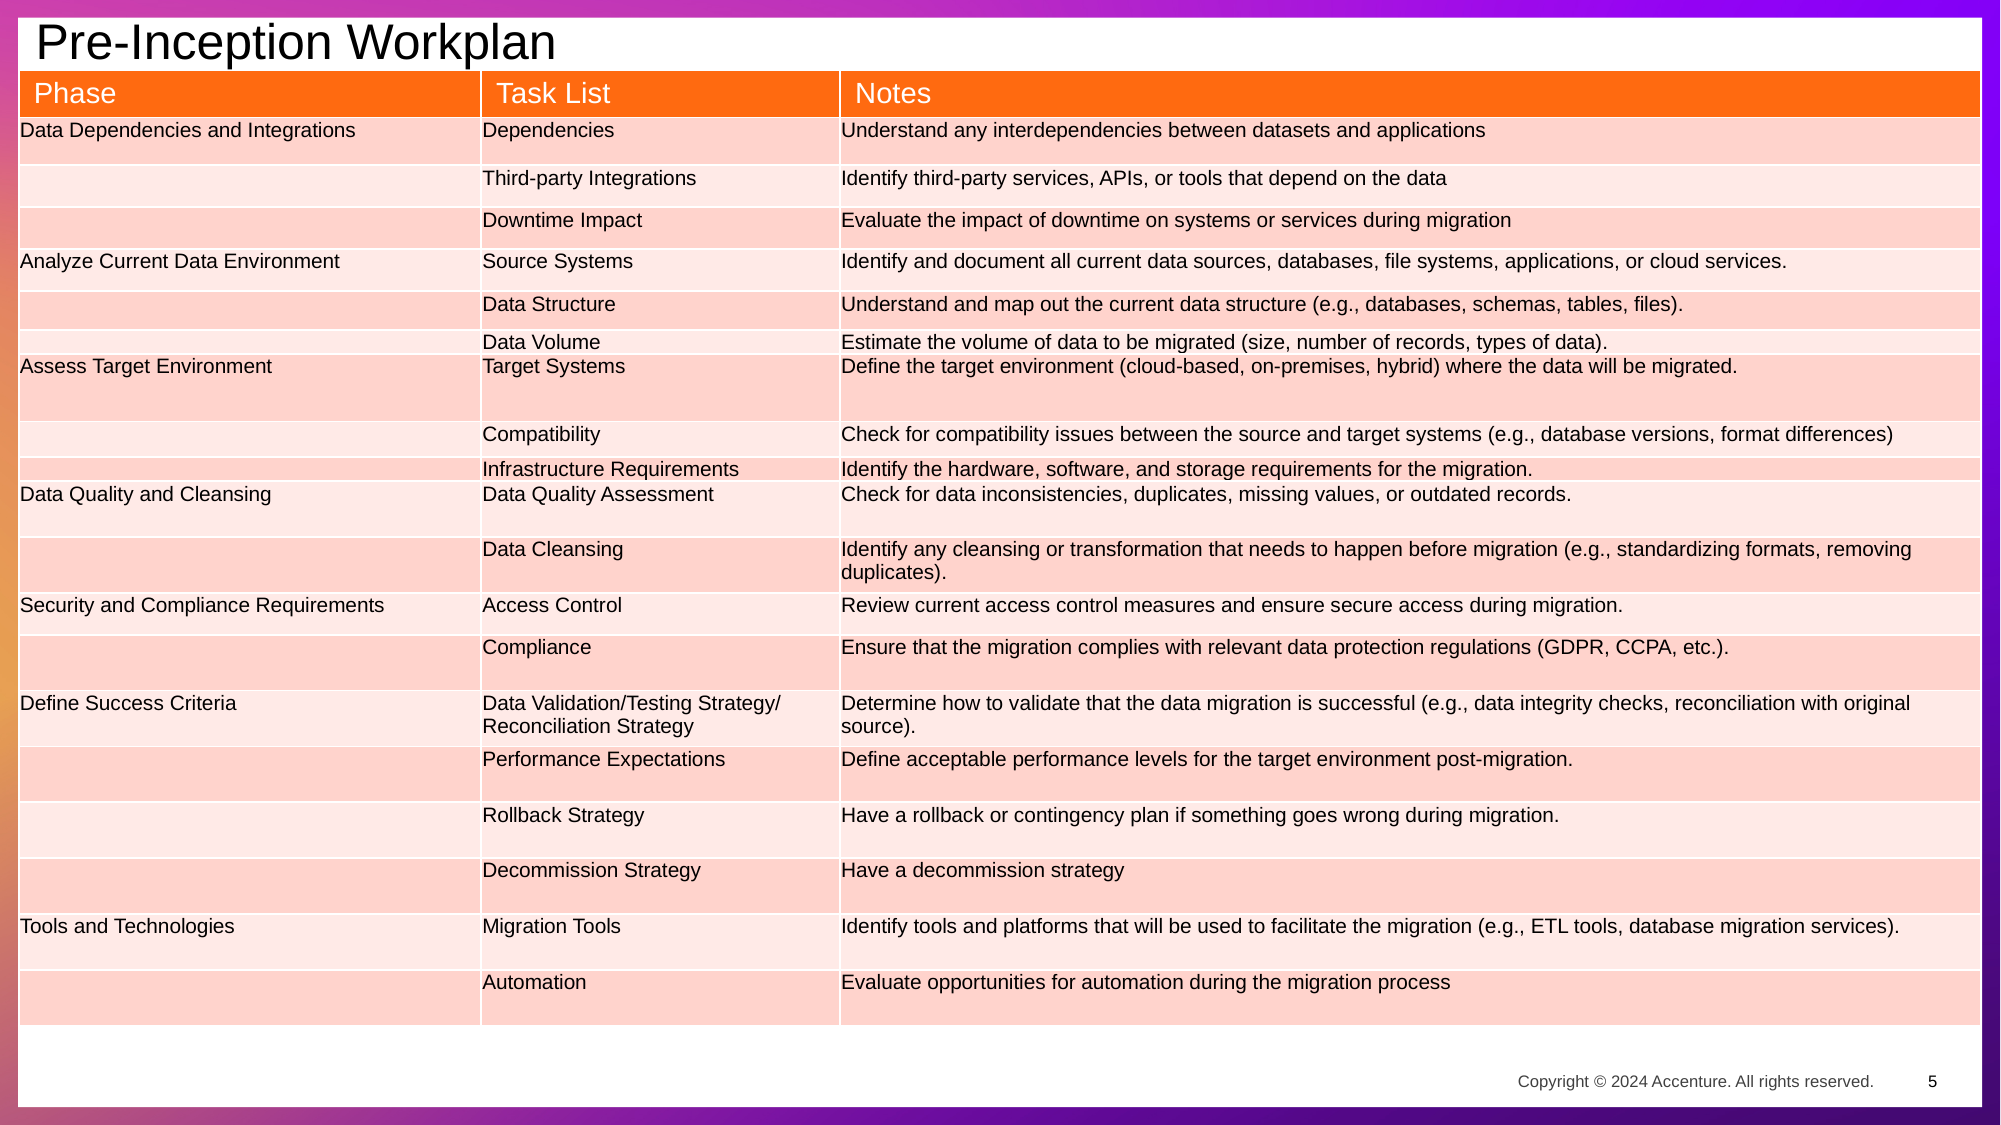

# Pre-Inception Workplan
| Phase | Task List | Notes |
| --- | --- | --- |
| Data Dependencies and Integrations | Dependencies | Understand any interdependencies between datasets and applications |
|  | Third-party Integrations | Identify third-party services, APIs, or tools that depend on the data |
|  | Downtime Impact | Evaluate the impact of downtime on systems or services during migration |
| Analyze Current Data Environment | Source Systems | Identify and document all current data sources, databases, file systems, applications, or cloud services. |
|  | Data Structure | Understand and map out the current data structure (e.g., databases, schemas, tables, files). |
|  | Data Volume | Estimate the volume of data to be migrated (size, number of records, types of data). |
| Assess Target Environment | Target Systems | Define the target environment (cloud-based, on-premises, hybrid) where the data will be migrated. |
|  | Compatibility | Check for compatibility issues between the source and target systems (e.g., database versions, format differences) |
|  | Infrastructure Requirements | Identify the hardware, software, and storage requirements for the migration. |
| Data Quality and Cleansing | Data Quality Assessment | Check for data inconsistencies, duplicates, missing values, or outdated records. |
|  | Data Cleansing | Identify any cleansing or transformation that needs to happen before migration (e.g., standardizing formats, removing duplicates). |
| Security and Compliance Requirements | Access Control | Review current access control measures and ensure secure access during migration. |
|  | Compliance | Ensure that the migration complies with relevant data protection regulations (GDPR, CCPA, etc.). |
| Define Success Criteria | Data Validation/Testing Strategy/ Reconciliation Strategy | Determine how to validate that the data migration is successful (e.g., data integrity checks, reconciliation with original source). |
|  | Performance Expectations | Define acceptable performance levels for the target environment post-migration. |
|  | Rollback Strategy | Have a rollback or contingency plan if something goes wrong during migration. |
|  | Decommission Strategy | Have a decommission strategy |
| Tools and Technologies | Migration Tools | Identify tools and platforms that will be used to facilitate the migration (e.g., ETL tools, database migration services). |
|  | Automation | Evaluate opportunities for automation during the migration process |
5